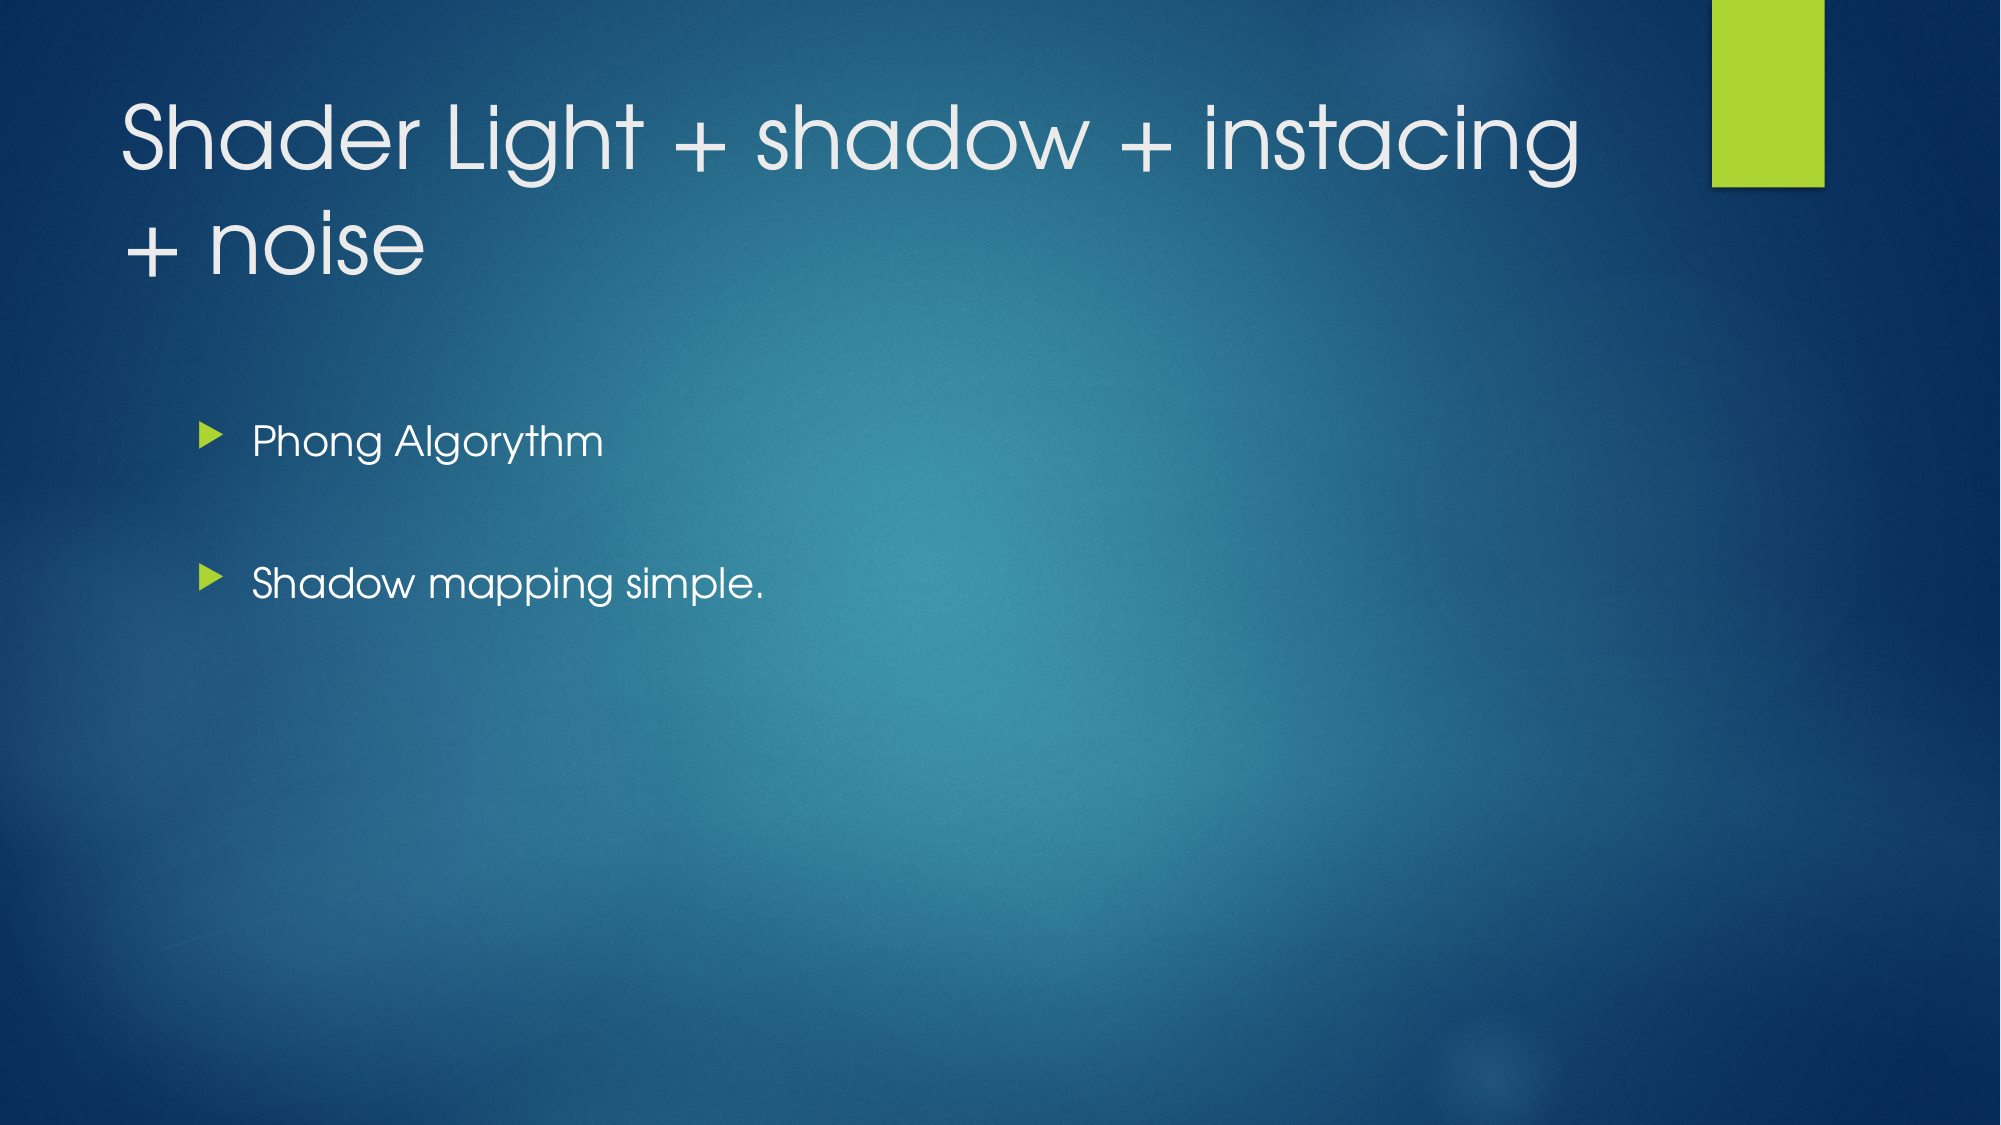

# Shader Light + shadow + instacing + noise

Phong Algorythm

Shadow mapping simple.